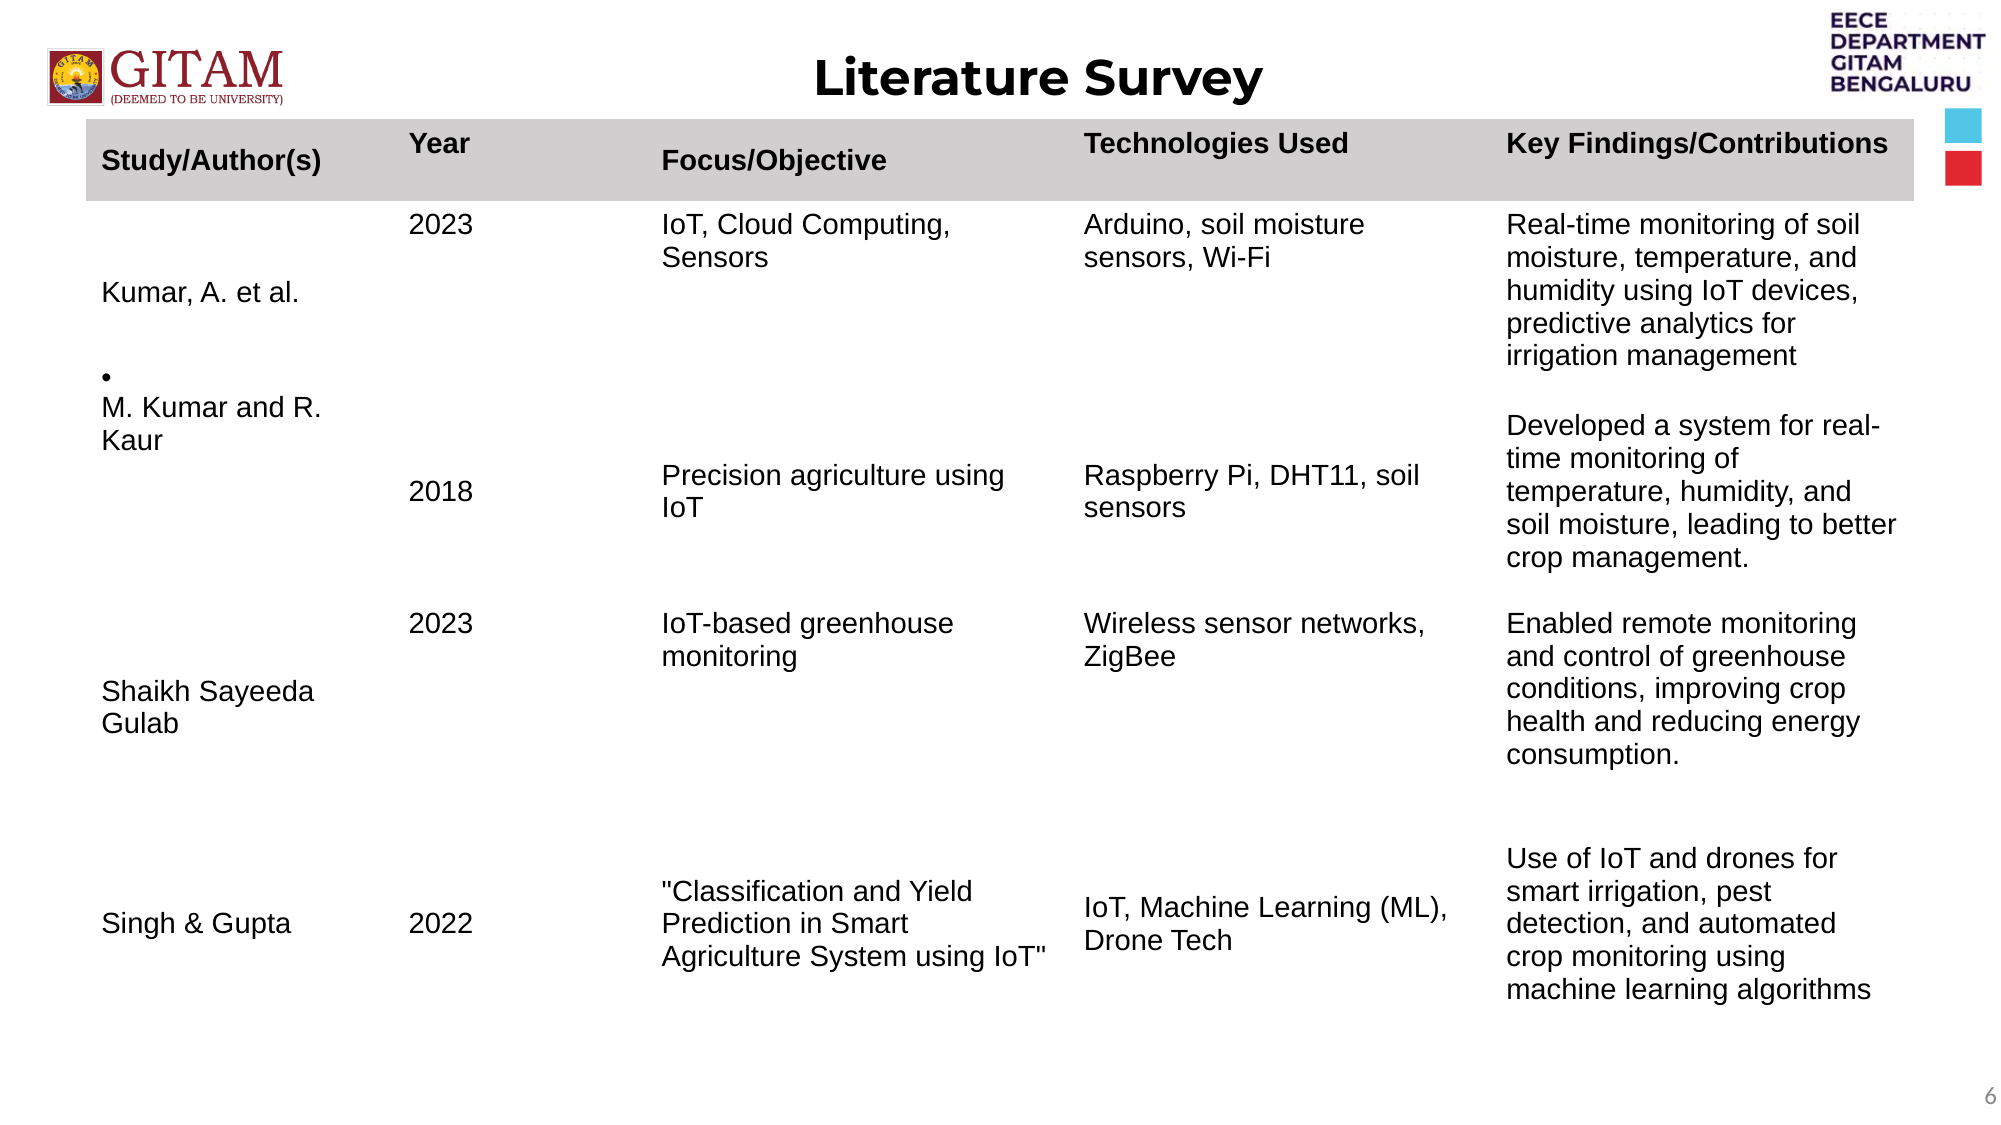

Literature Survey
| Study/Author(s) | Year | Focus/Objective | Technologies Used | Key Findings/Contributions |
| --- | --- | --- | --- | --- |
| Kumar, A. et al. | 2023 | IoT, Cloud Computing, Sensors | Arduino, soil moisture sensors, Wi-Fi | Real-time monitoring of soil moisture, temperature, and humidity using IoT devices, predictive analytics for irrigation management |
| M. Kumar and R. Kaur | 2018 | Precision agriculture using IoT | Raspberry Pi, DHT11, soil sensors | Developed a system for real-time monitoring of temperature, humidity, and soil moisture, leading to better crop management. |
| Shaikh Sayeeda Gulab | 2023 | IoT-based greenhouse monitoring | Wireless sensor networks, ZigBee | Enabled remote monitoring and control of greenhouse conditions, improving crop health and reducing energy consumption. |
| Singh & Gupta | 2022 | "Classification and Yield Prediction in Smart Agriculture System using IoT" | IoT, Machine Learning (ML), Drone Tech | Use of IoT and drones for smart irrigation, pest detection, and automated crop monitoring using machine learning algorithms |

6